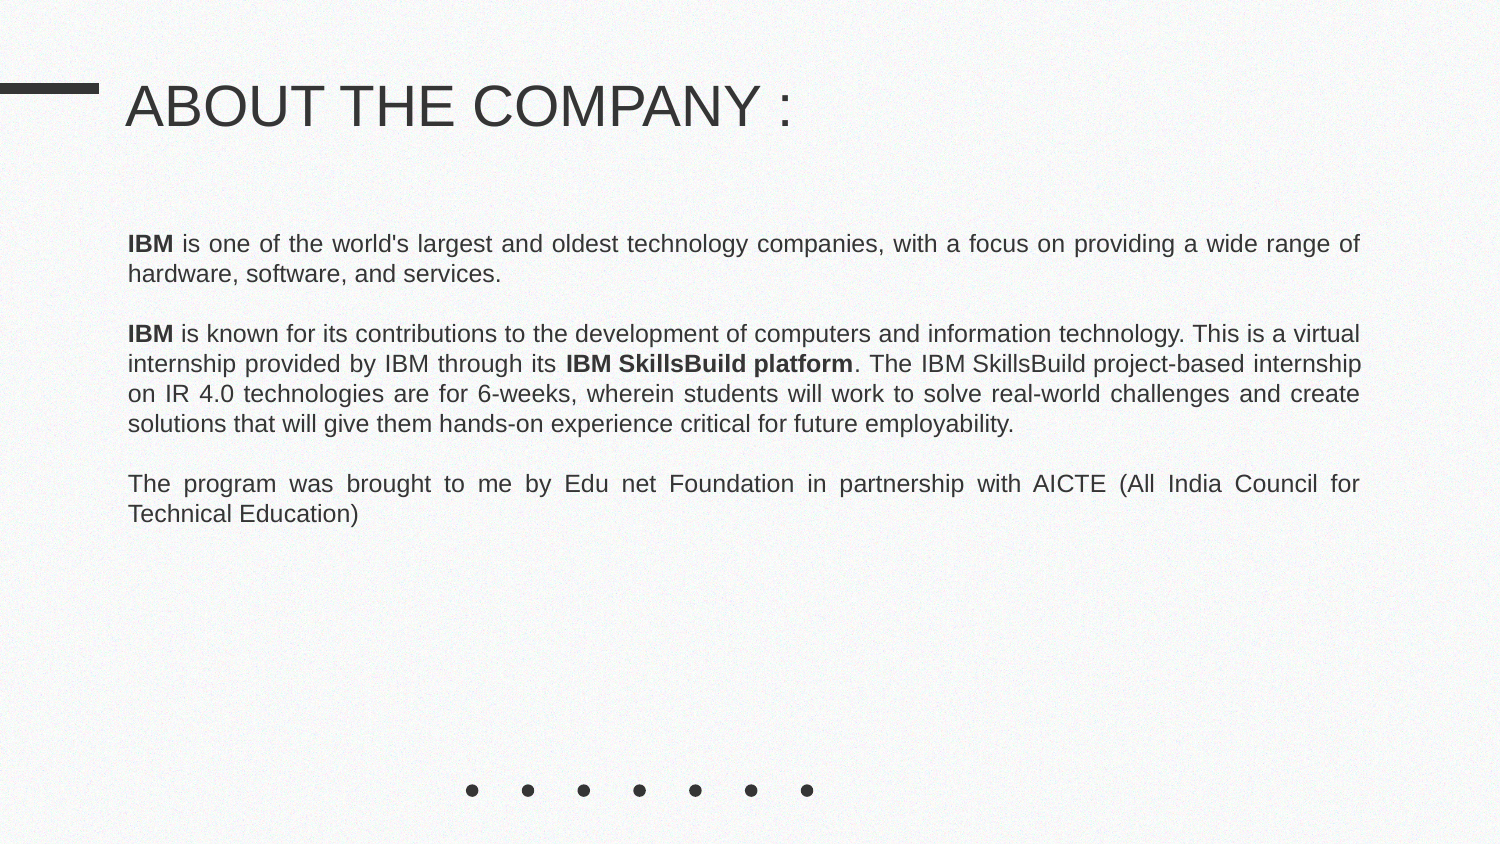

# ABOUT THE COMPANY :
IBM is one of the world's largest and oldest technology companies, with a focus on providing a wide range of hardware, software, and services.

IBM is known for its contributions to the development of computers and information technology. This is a virtual internship provided by IBM through its IBM SkillsBuild platform. The IBM SkillsBuild project-based internship on IR 4.0 technologies are for 6-weeks, wherein students will work to solve real-world challenges and create solutions that will give them hands-on experience critical for future employability.

The program was brought to me by Edu net Foundation in partnership with AICTE (All India Council for Technical Education)